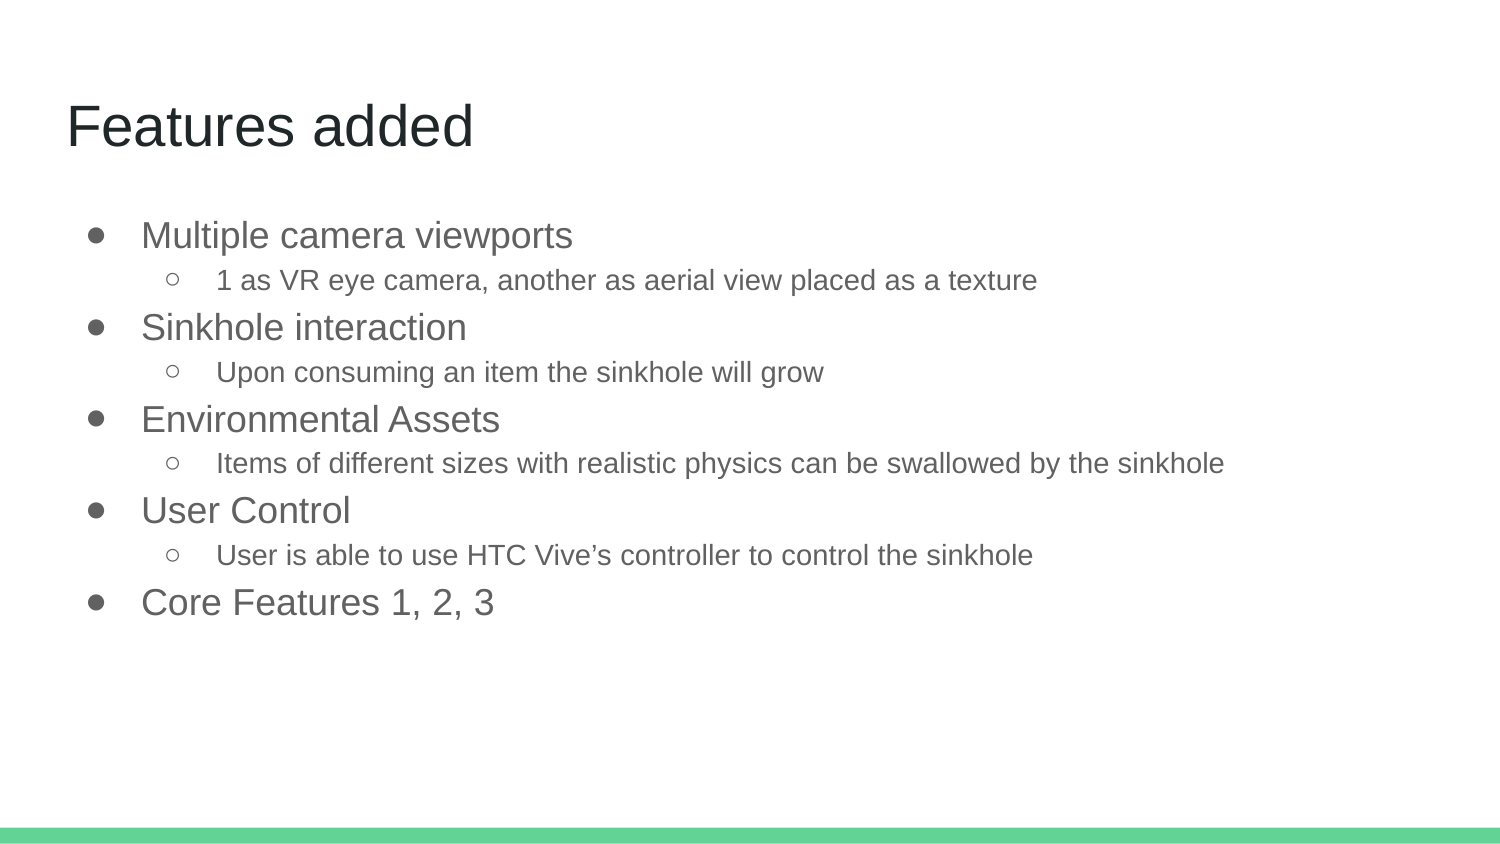

# Features added
Multiple camera viewports
1 as VR eye camera, another as aerial view placed as a texture
Sinkhole interaction
Upon consuming an item the sinkhole will grow
Environmental Assets
Items of different sizes with realistic physics can be swallowed by the sinkhole
User Control
User is able to use HTC Vive’s controller to control the sinkhole
Core Features 1, 2, 3